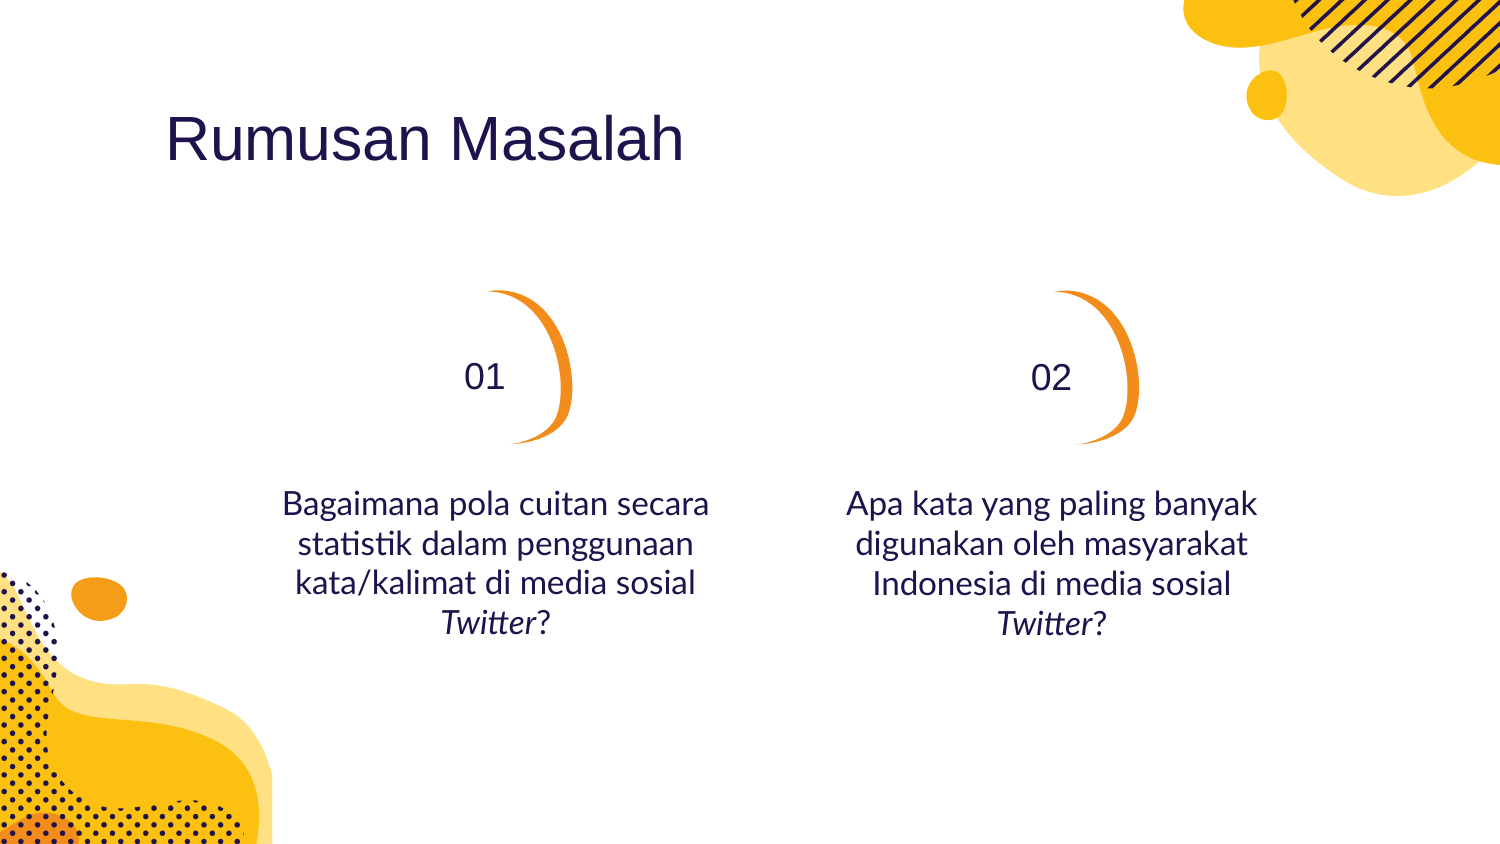

# Rumusan Masalah

01
02
Bagaimana pola cuitan secara statistik dalam penggunaan kata/kalimat di media sosial Twitter?
Apa kata yang paling banyak digunakan oleh masyarakat Indonesia di media sosial Twitter?